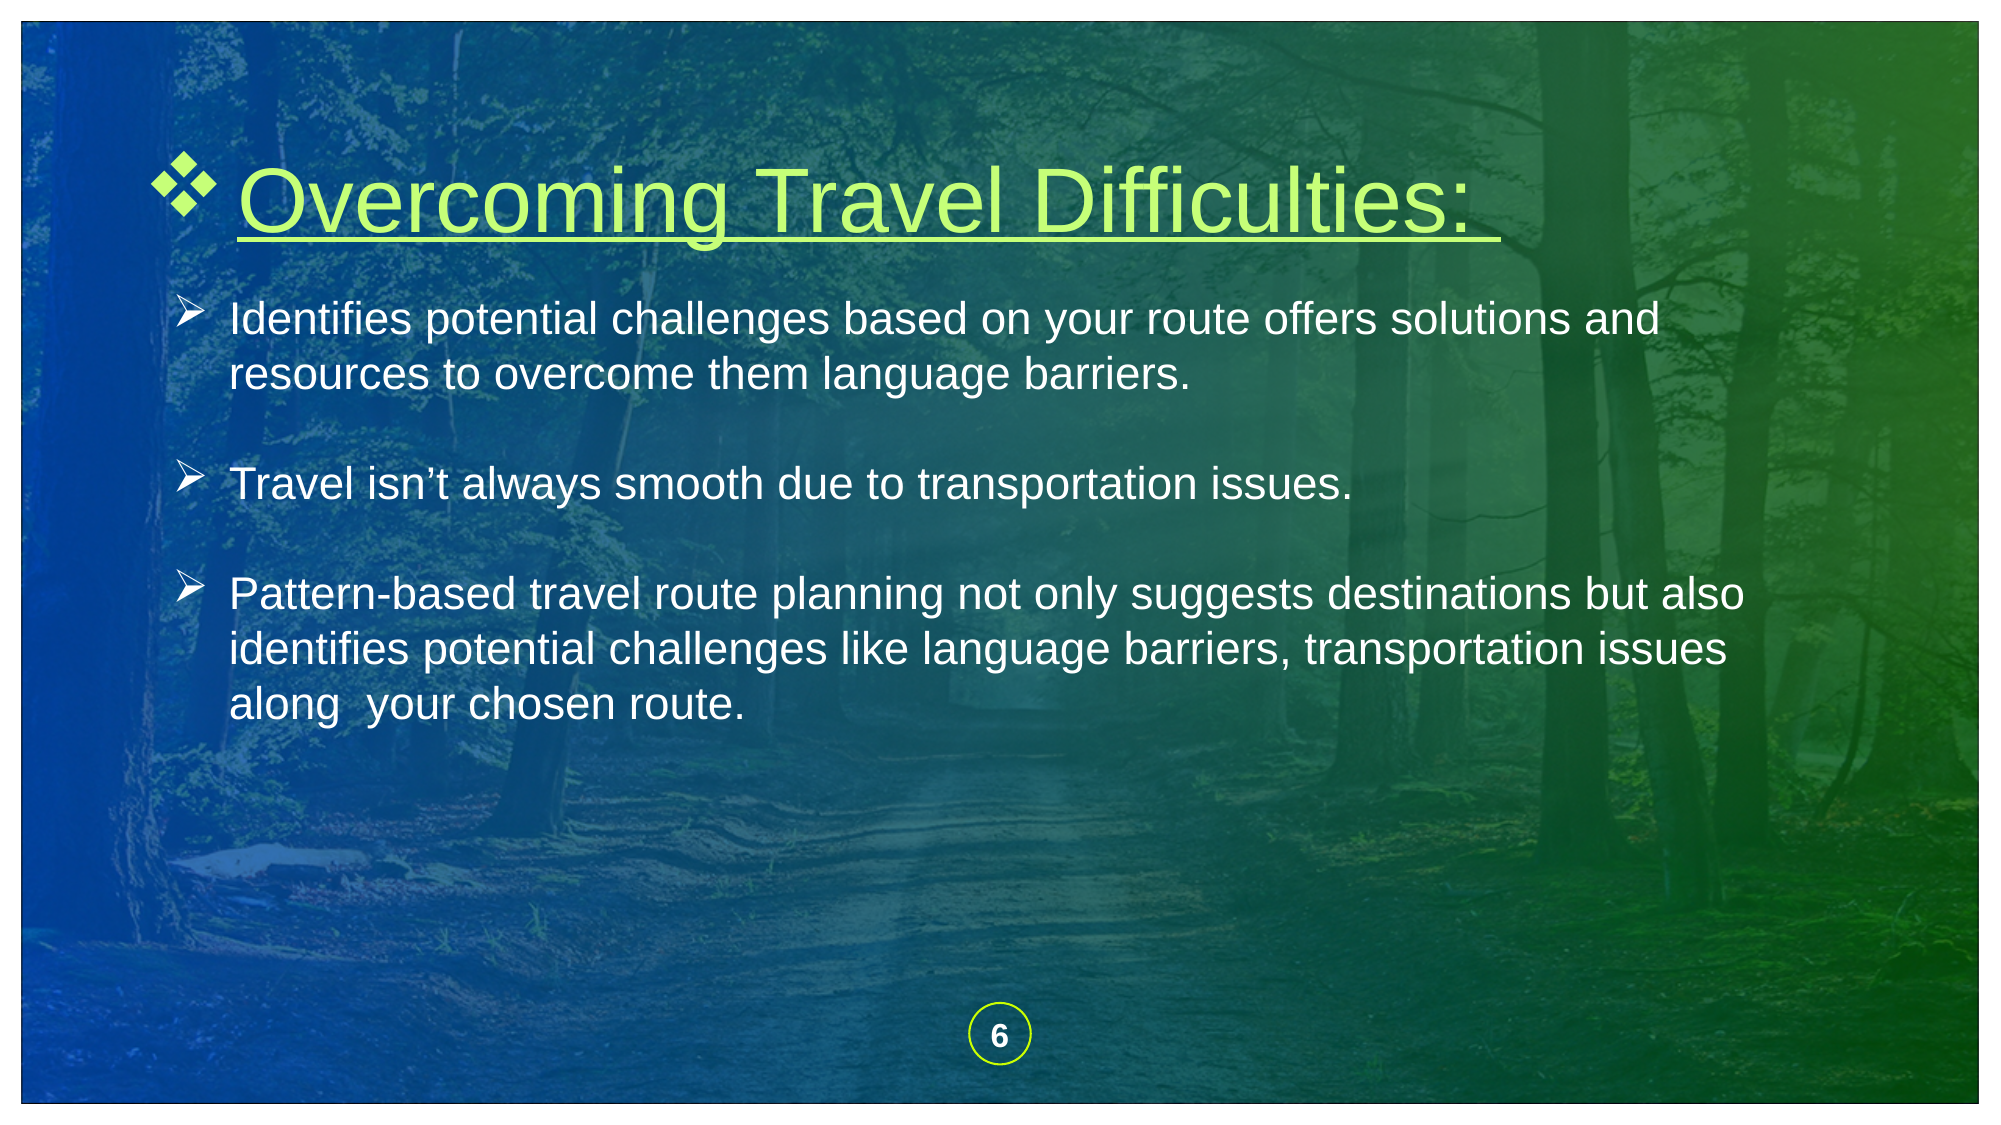

Overcoming Travel Difficulties:
Identifies potential challenges based on your route offers solutions and resources to overcome them language barriers.

Travel isn’t always smooth due to transportation issues.

Pattern-based travel route planning not only suggests destinations but also identifies potential challenges like language barriers, transportation issues along  your chosen route.

6